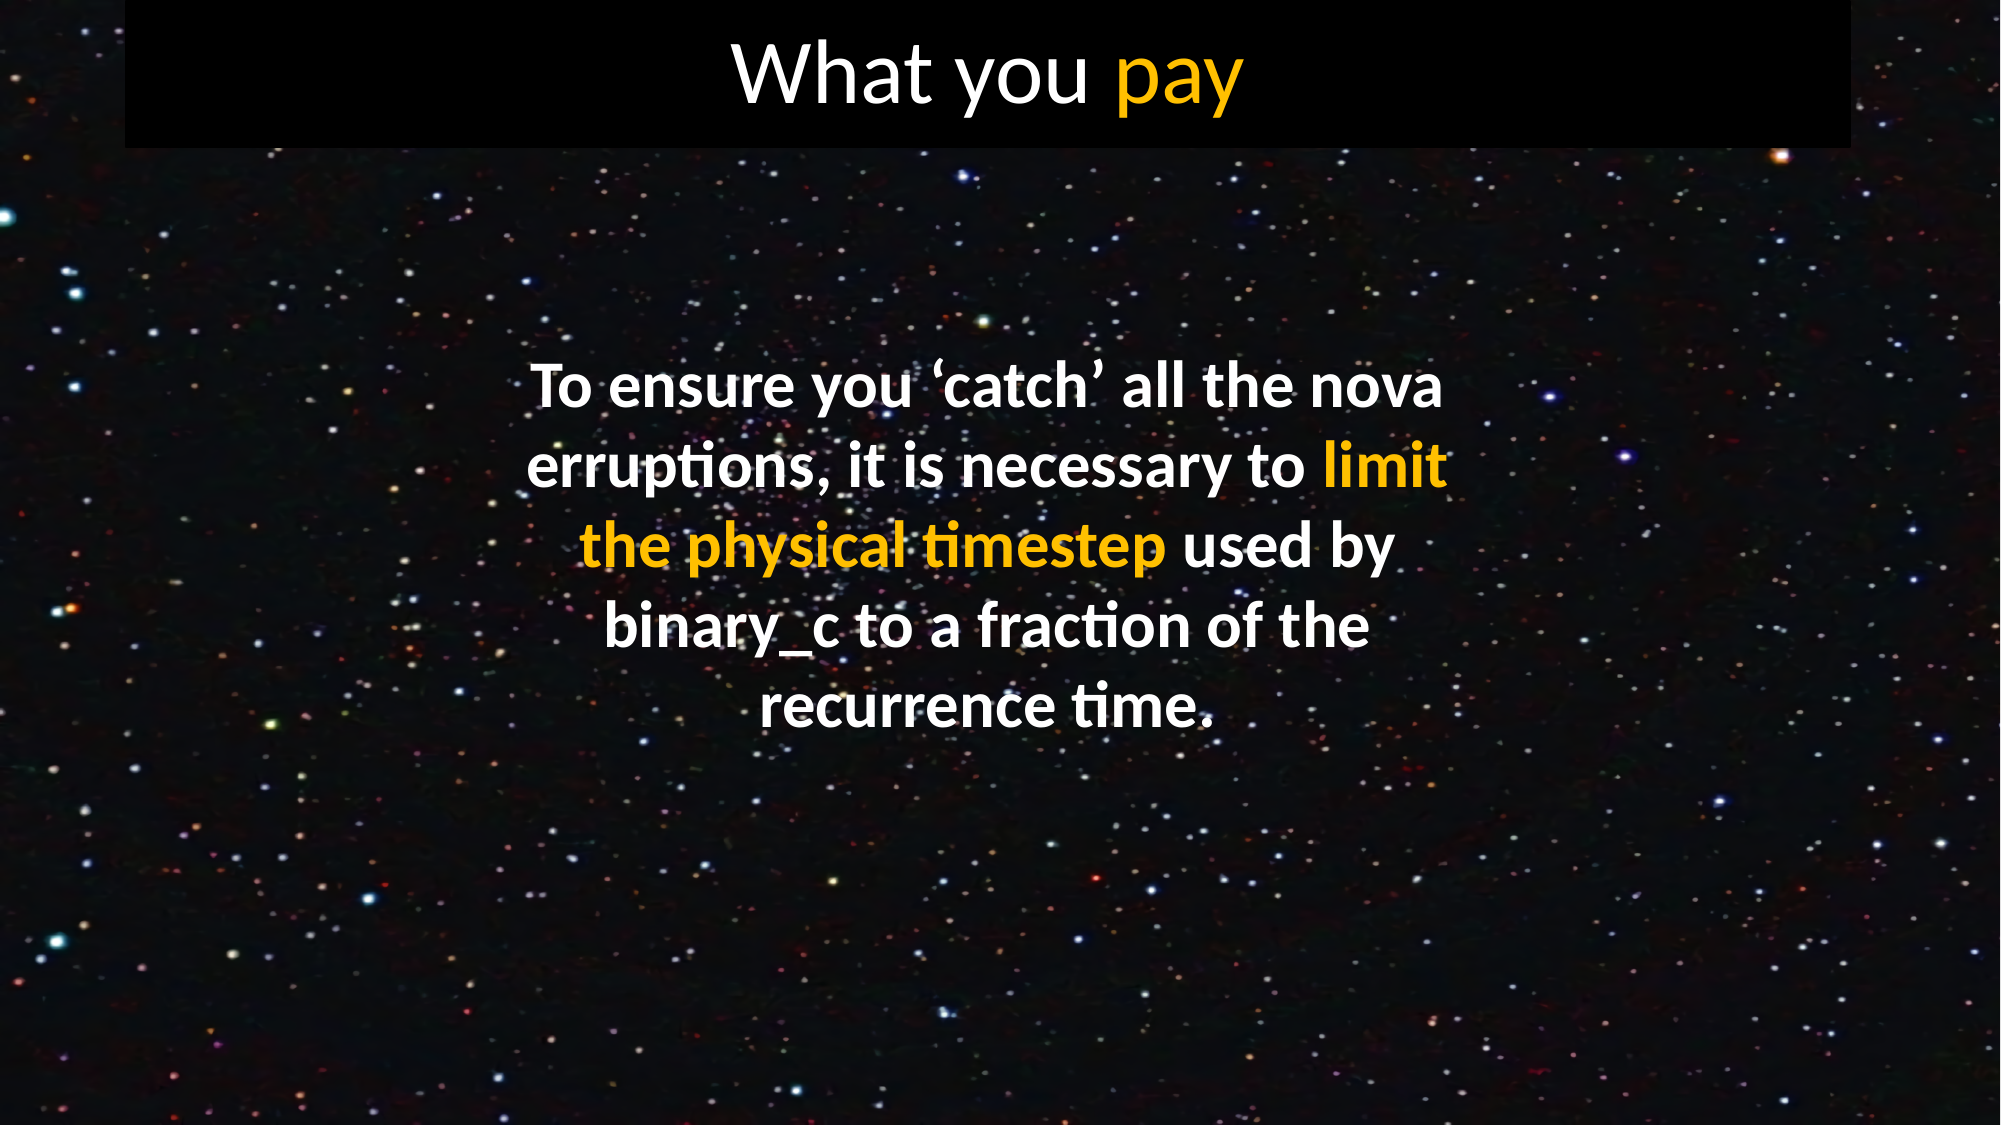

# What you pay
To ensure you ‘catch’ all the nova erruptions, it is necessary to limit the physical timestep used by binary_c to a fraction of the recurrence time.